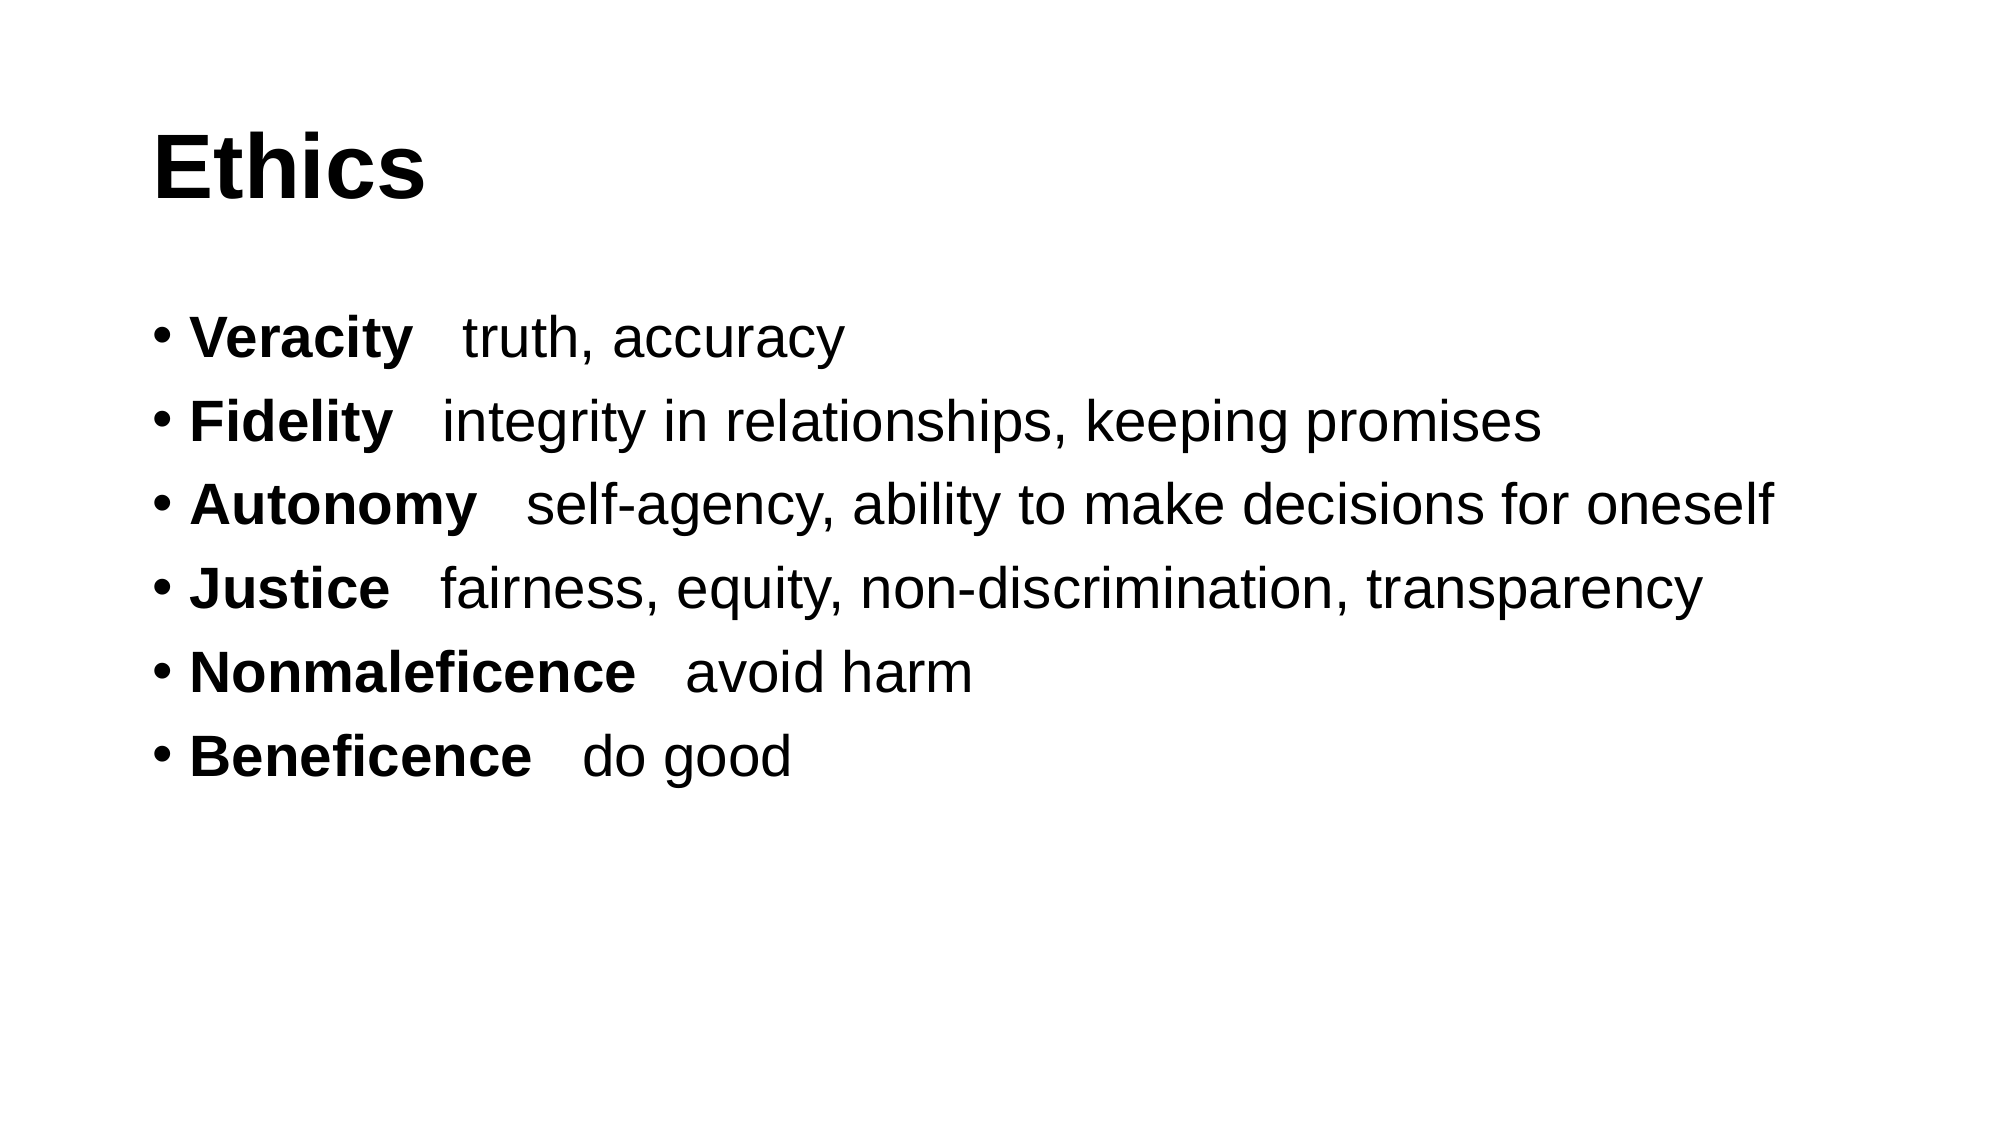

# Ethics
Veracity   truth, accuracy
Fidelity   integrity in relationships, keeping promises
Autonomy   self-agency, ability to make decisions for oneself
Justice   fairness, equity, non-discrimination, transparency
Nonmaleficence   avoid harm
Beneficence   do good